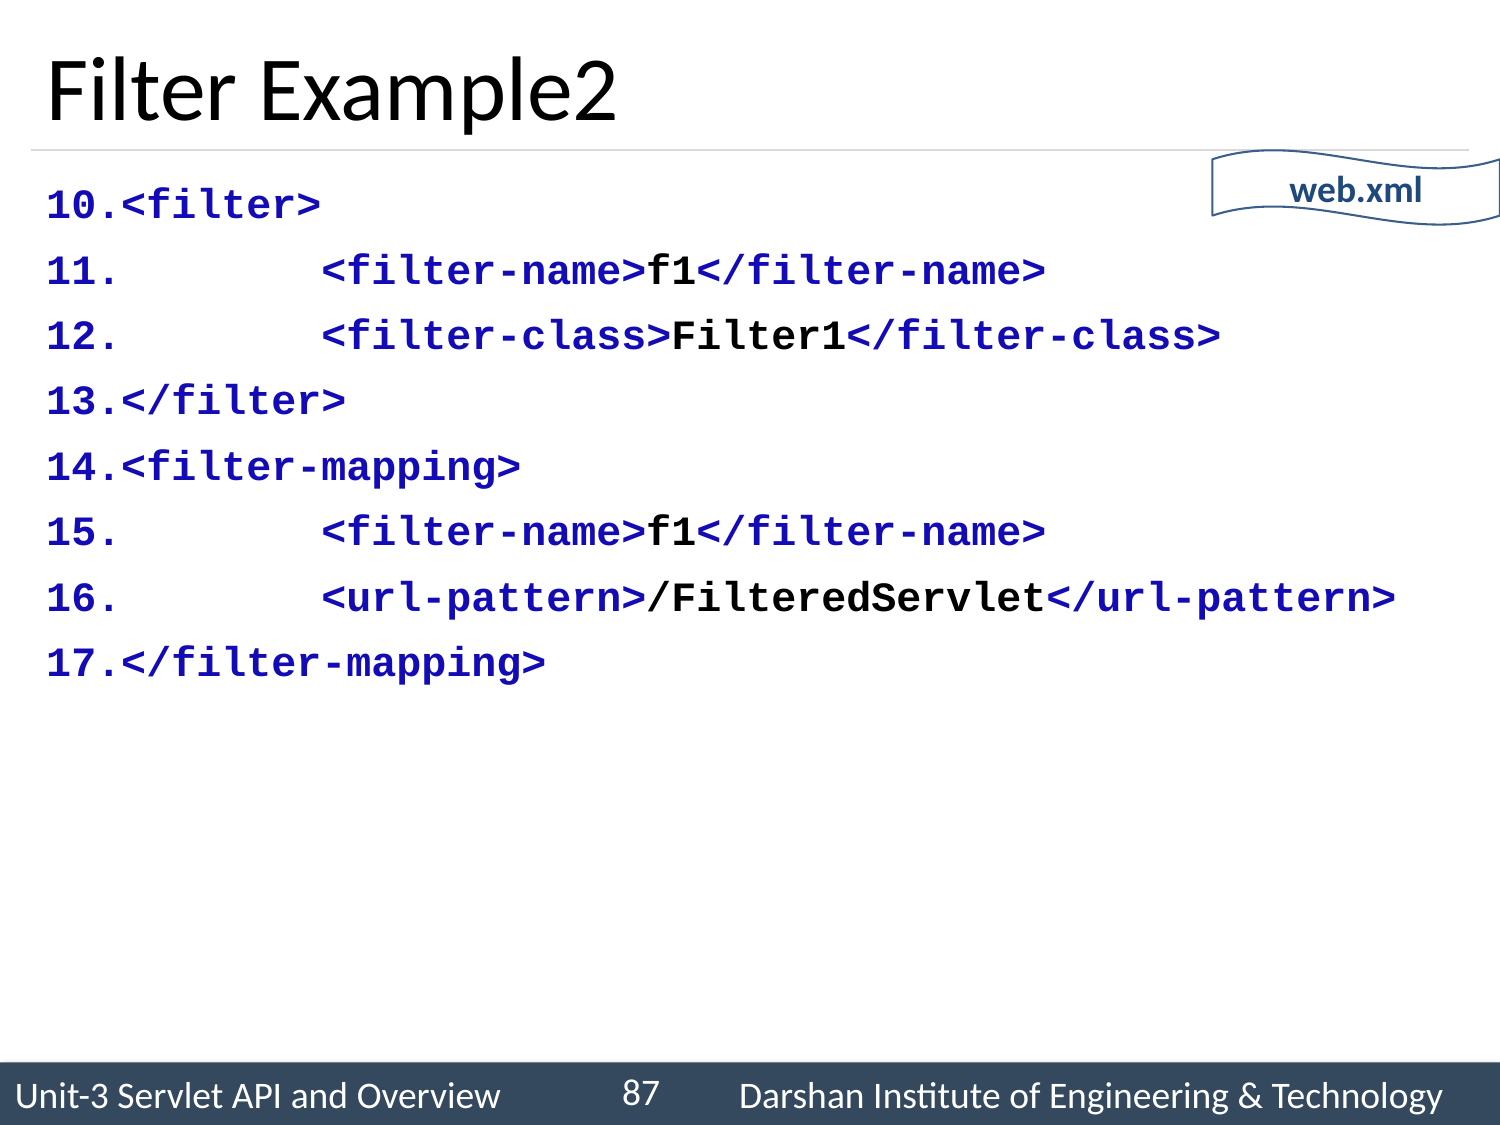

# Filter Example2
web.xml
<filter>
        <filter-name>f1</filter-name>
        <filter-class>Filter1</filter-class>
</filter>
<filter-mapping>
        <filter-name>f1</filter-name>
        <url-pattern>/FilteredServlet</url-pattern>
</filter-mapping>
87